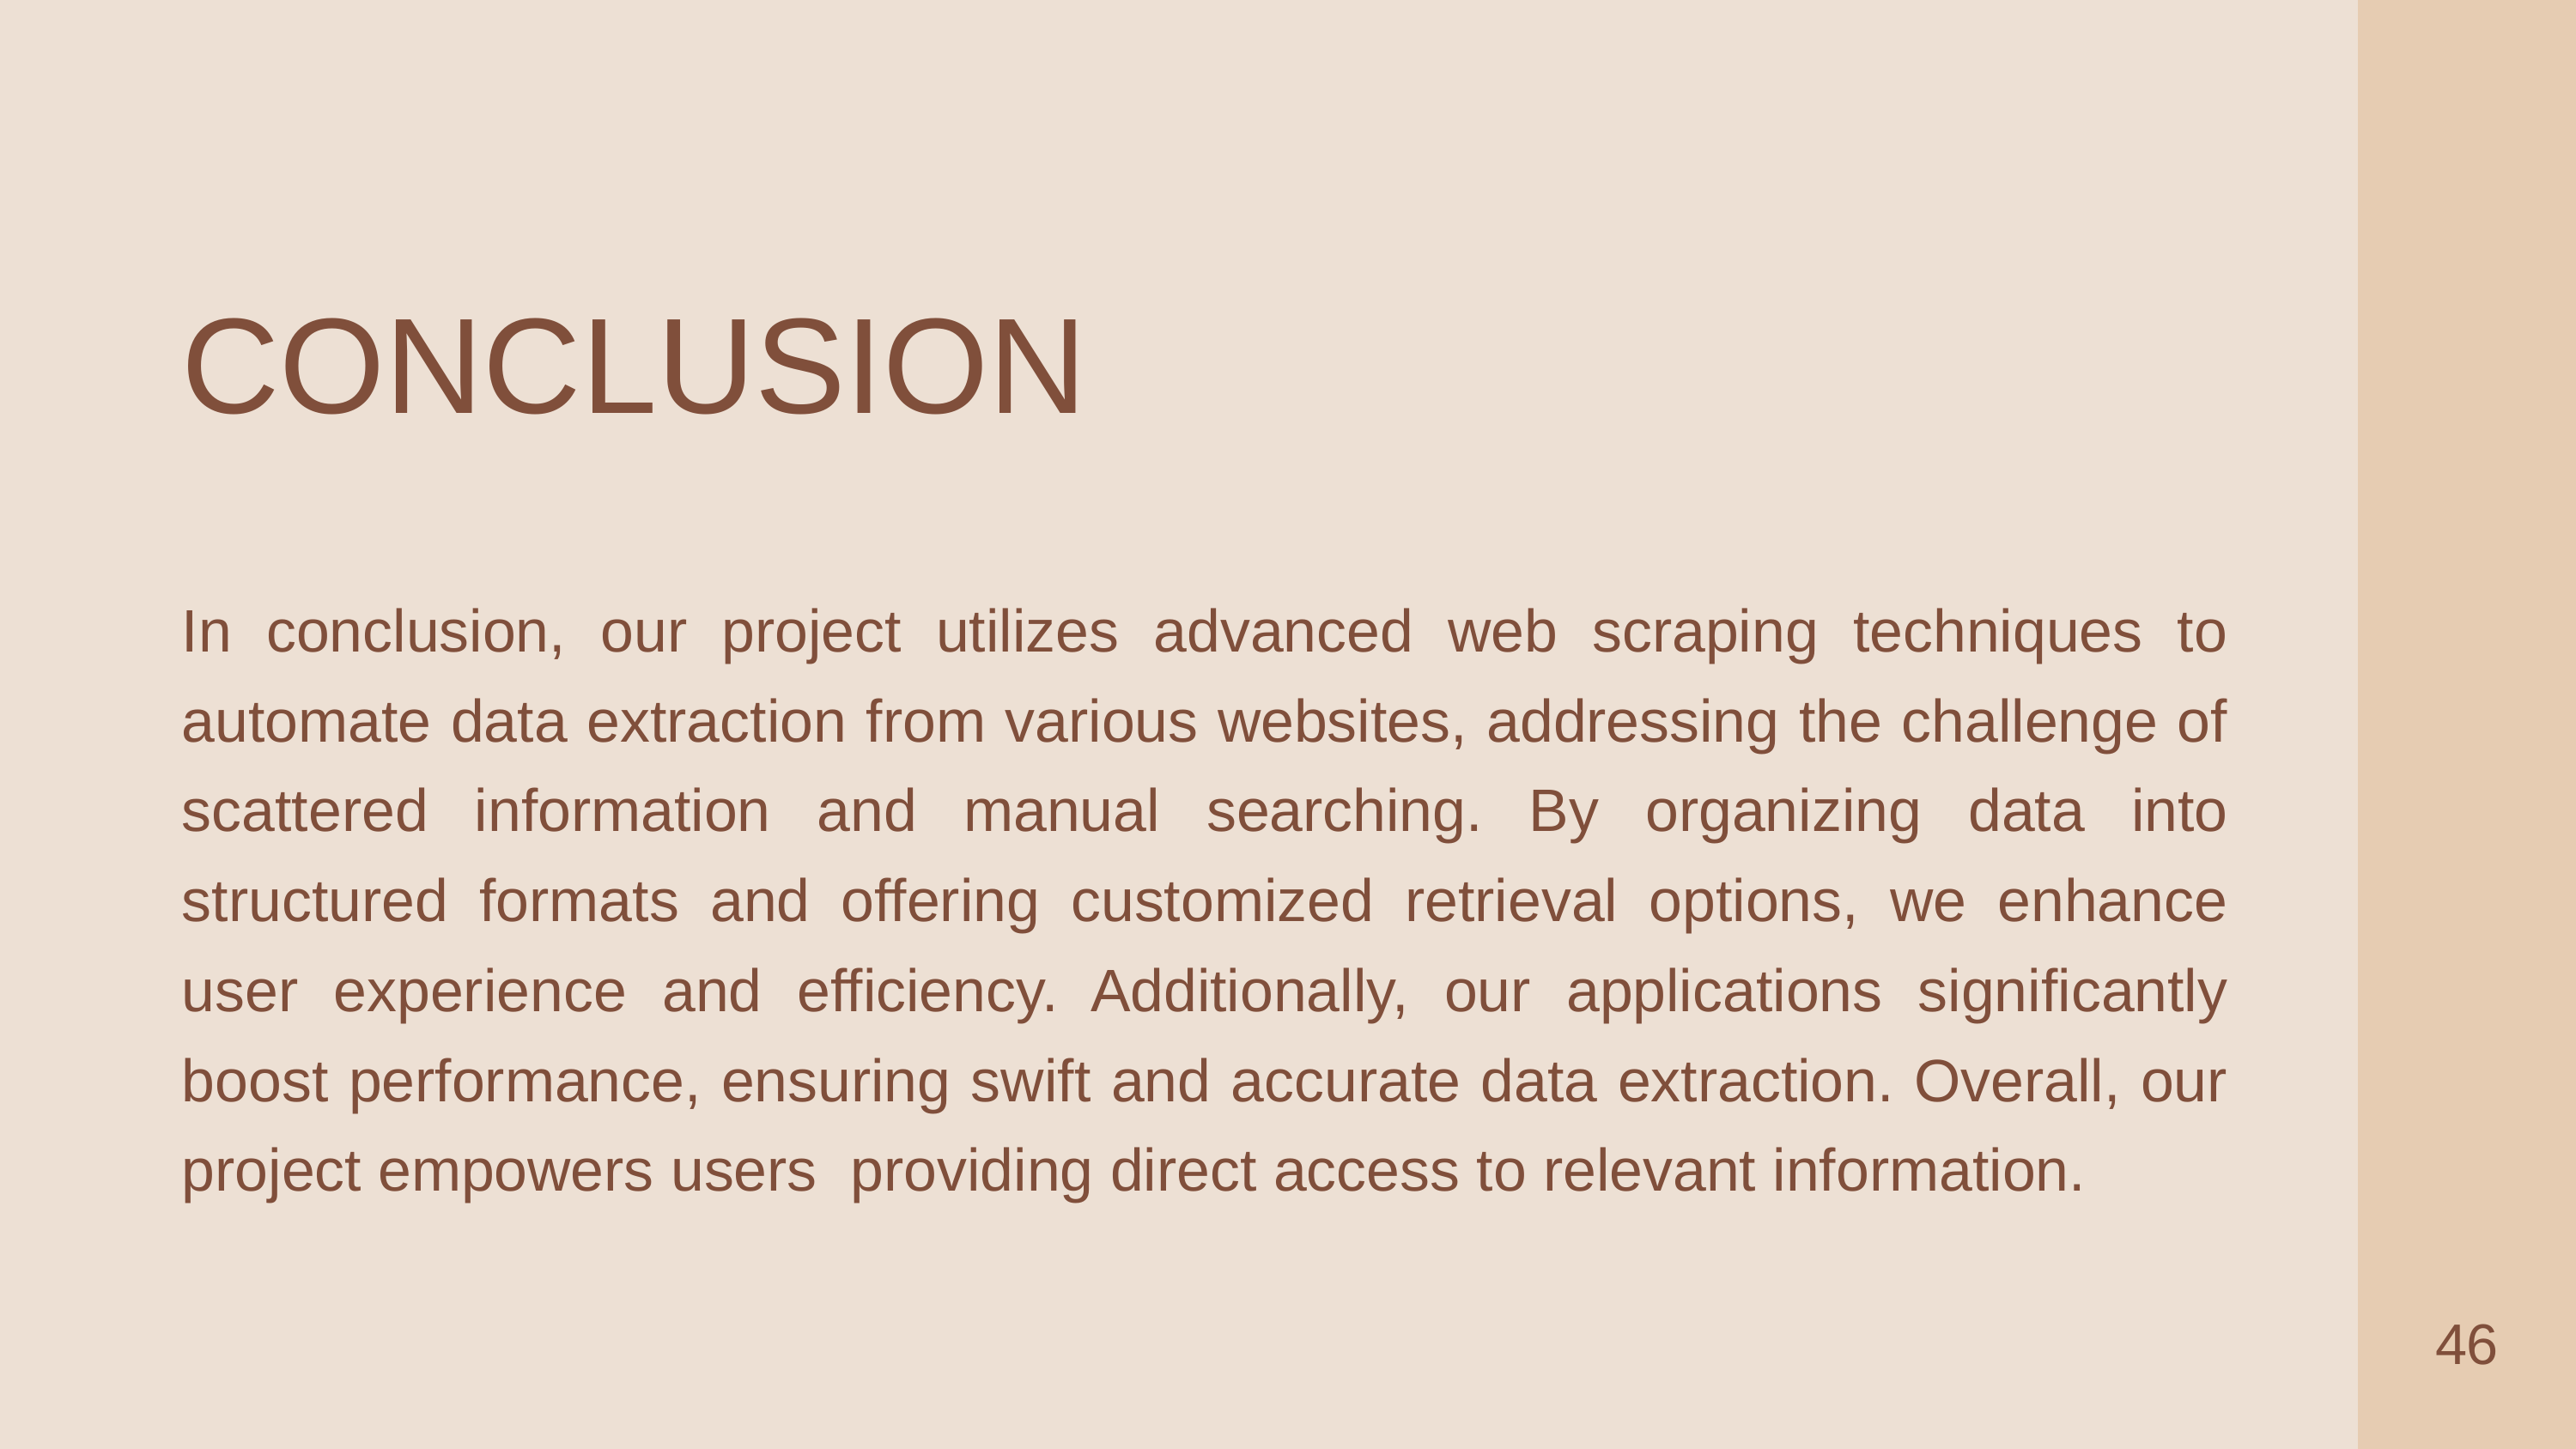

CONCLUSION
In conclusion, our project utilizes advanced web scraping techniques to automate data extraction from various websites, addressing the challenge of scattered information and manual searching. By organizing data into structured formats and offering customized retrieval options, we enhance user experience and efficiency. Additionally, our applications significantly boost performance, ensuring swift and accurate data extraction. Overall, our project empowers users  providing direct access to relevant information.
46